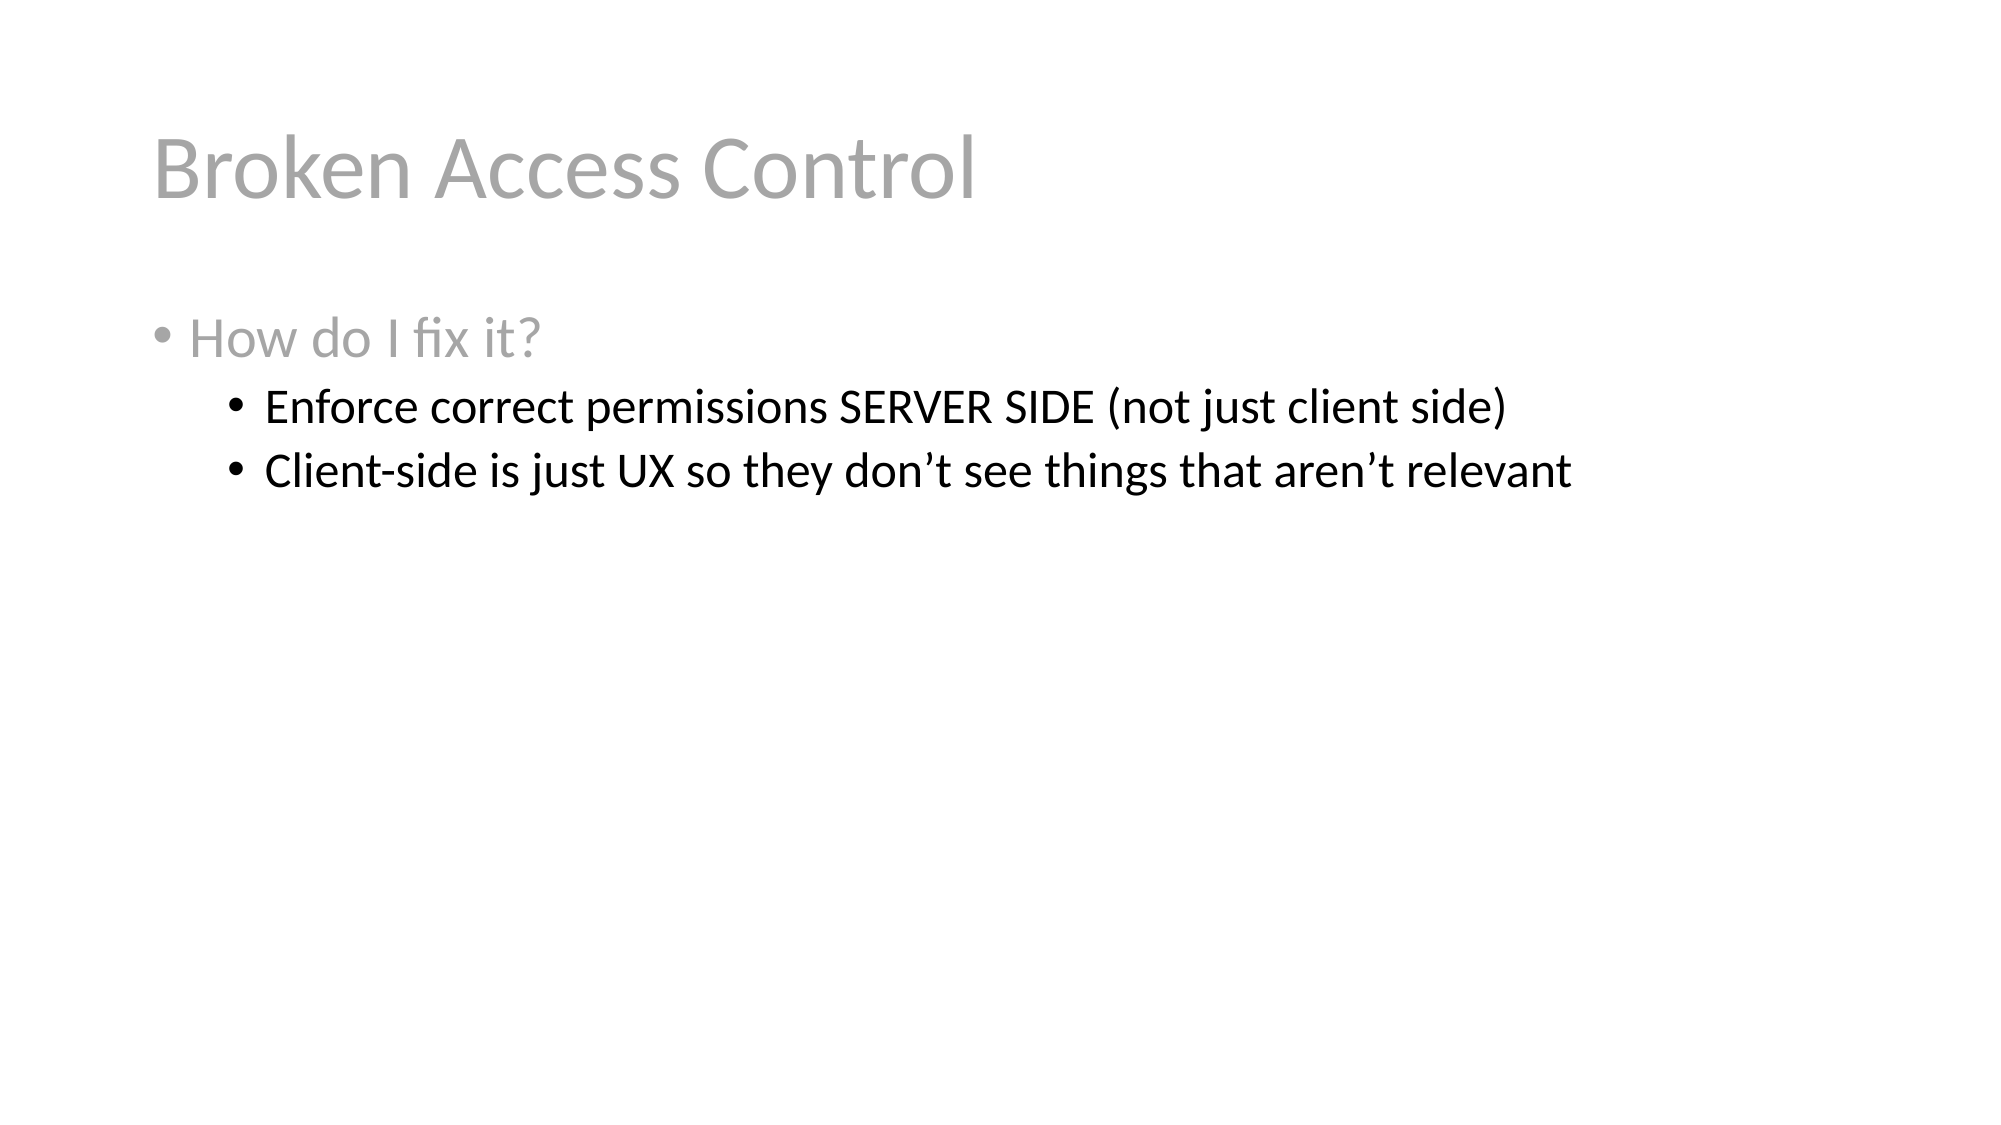

# Broken Access Control
How do I fix it?
Enforce correct permissions SERVER SIDE (not just client side)
Client-side is just UX so they don’t see things that aren’t relevant